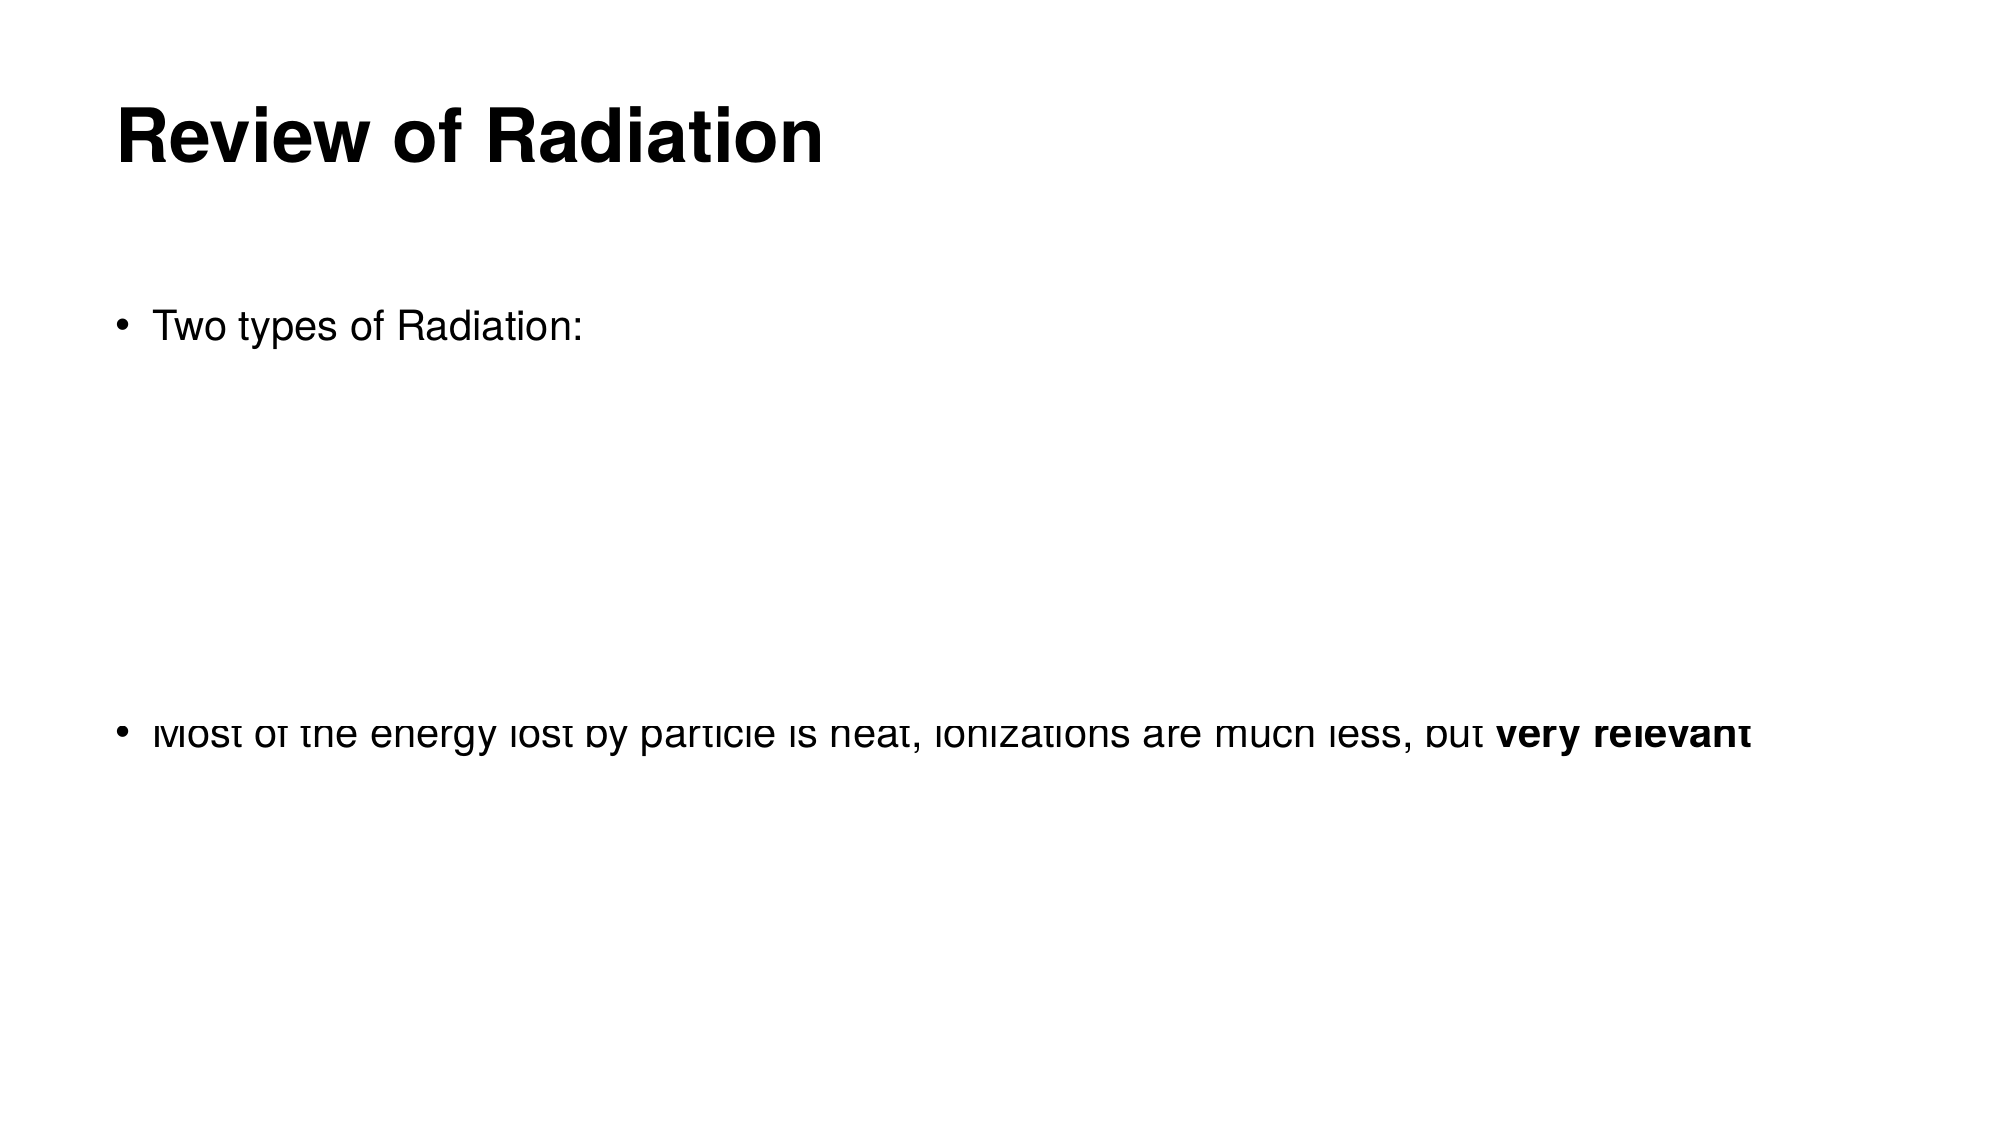

# Review of Radiation
Two types of Radiation:
Charged Particles
Alpha, Beta+, Beta-, Protons
Electromagnetic Radiation
X-ray, Gamma
Particles interact with matter to shed energy, eventually thermalize and typically join atoms
Most of the energy lost by particle is heat, ionizations are much less, but very relevant biologically